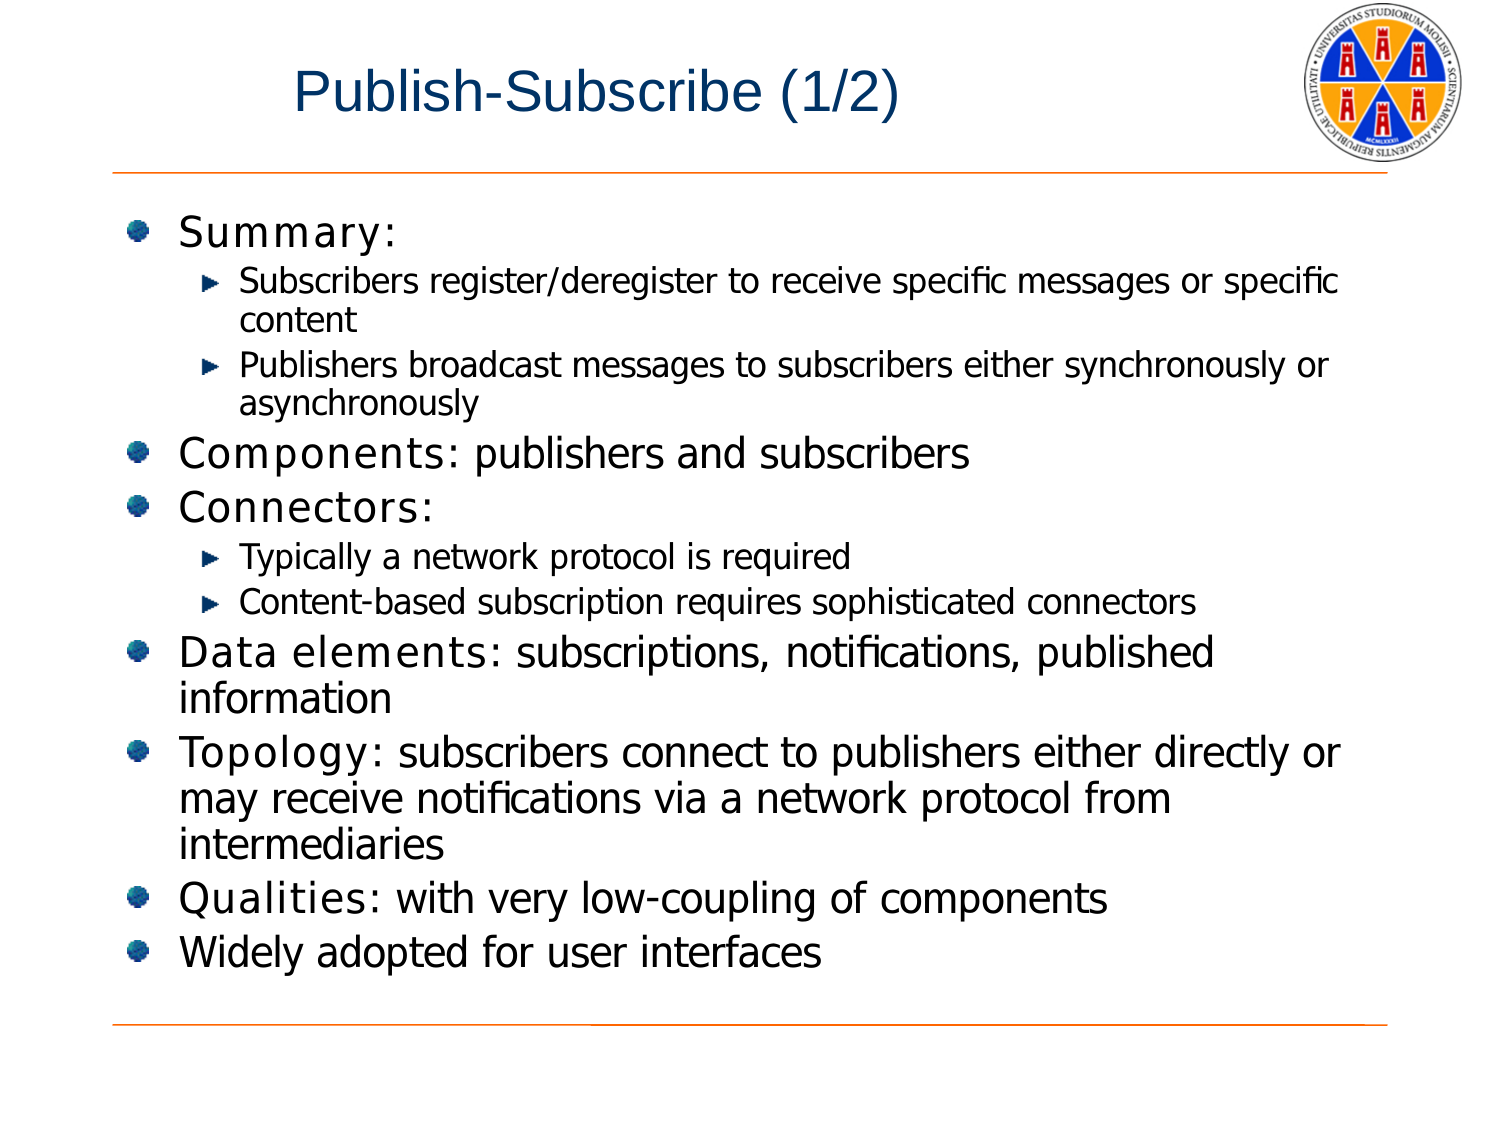

# Publish-Subscribe (1/2)
Summary:
Subscribers register/deregister to receive specific messages or specific content
Publishers broadcast messages to subscribers either synchronously or asynchronously
Components: publishers and subscribers
Connectors:
Typically a network protocol is required
Content-based subscription requires sophisticated connectors
Data elements: subscriptions, notifications, published information
Topology: subscribers connect to publishers either directly or may receive notifications via a network protocol from intermediaries
Qualities: with very low-coupling of components
Widely adopted for user interfaces